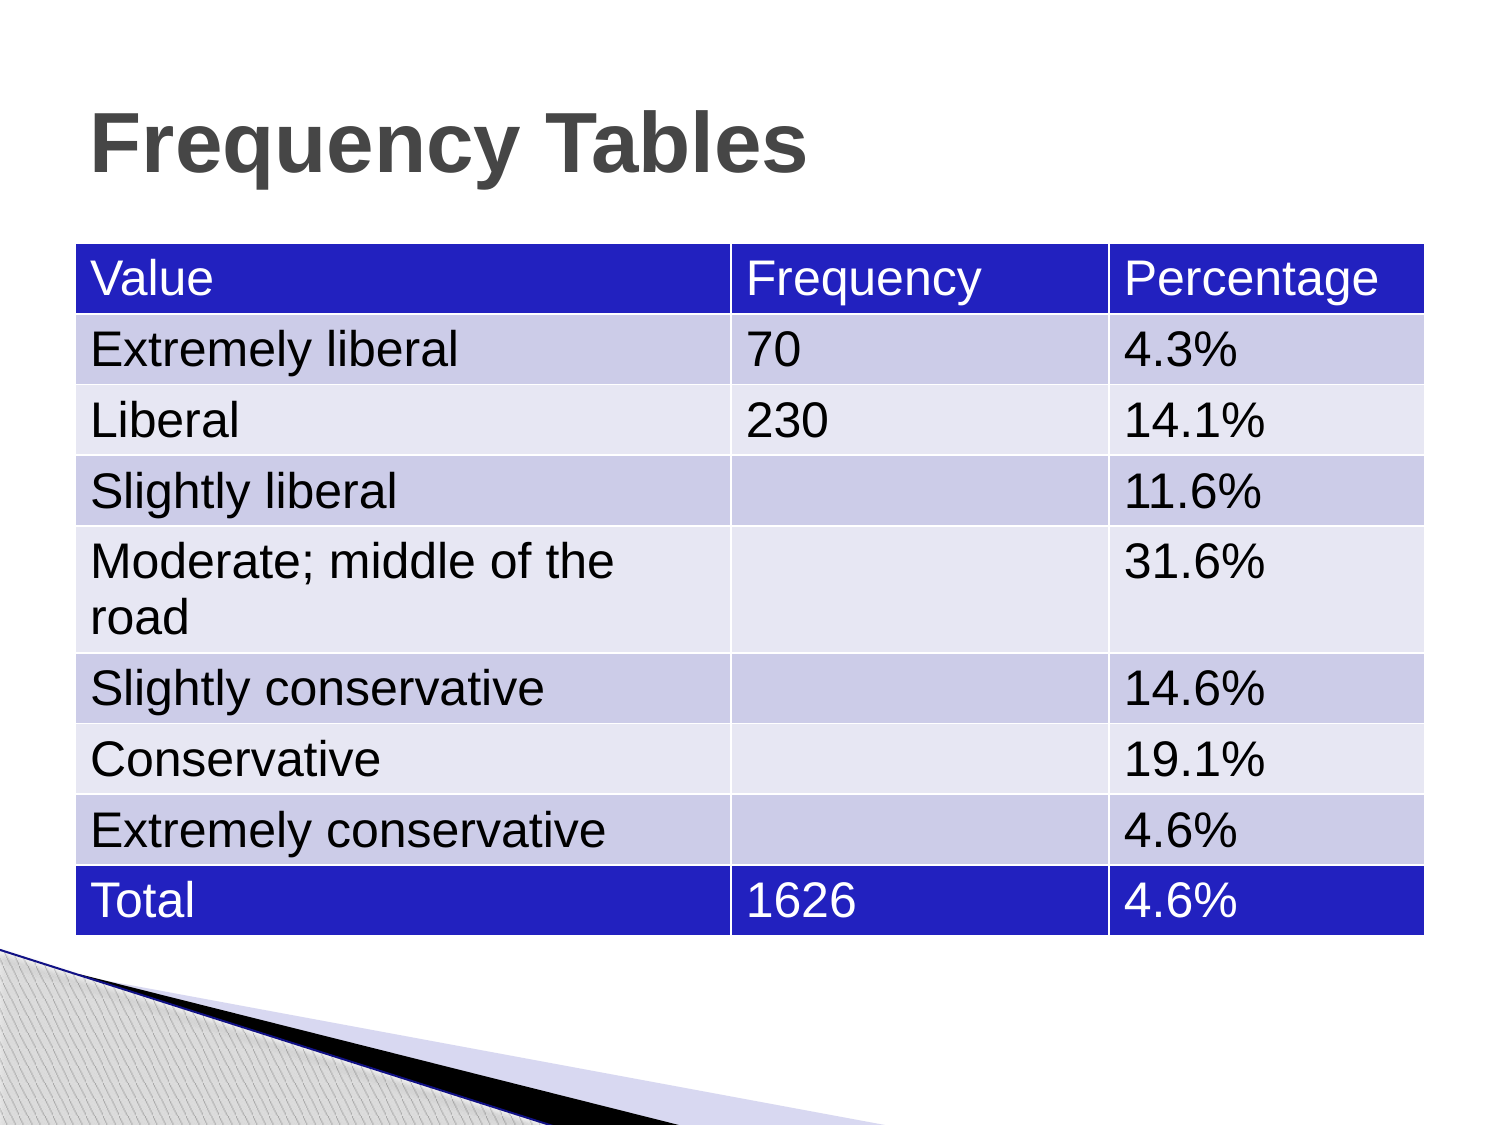

# Frequency Tables
| Value | Frequency | Percentage |
| --- | --- | --- |
| Extremely liberal | 70 | 4.3% |
| Liberal | 230 | 14.1% |
| Slightly liberal |  | 11.6% |
| Moderate; middle of the road |  | 31.6% |
| Slightly conservative |  | 14.6% |
| Conservative |  | 19.1% |
| Extremely conservative |  | 4.6% |
| Total | 1626 | 4.6% |